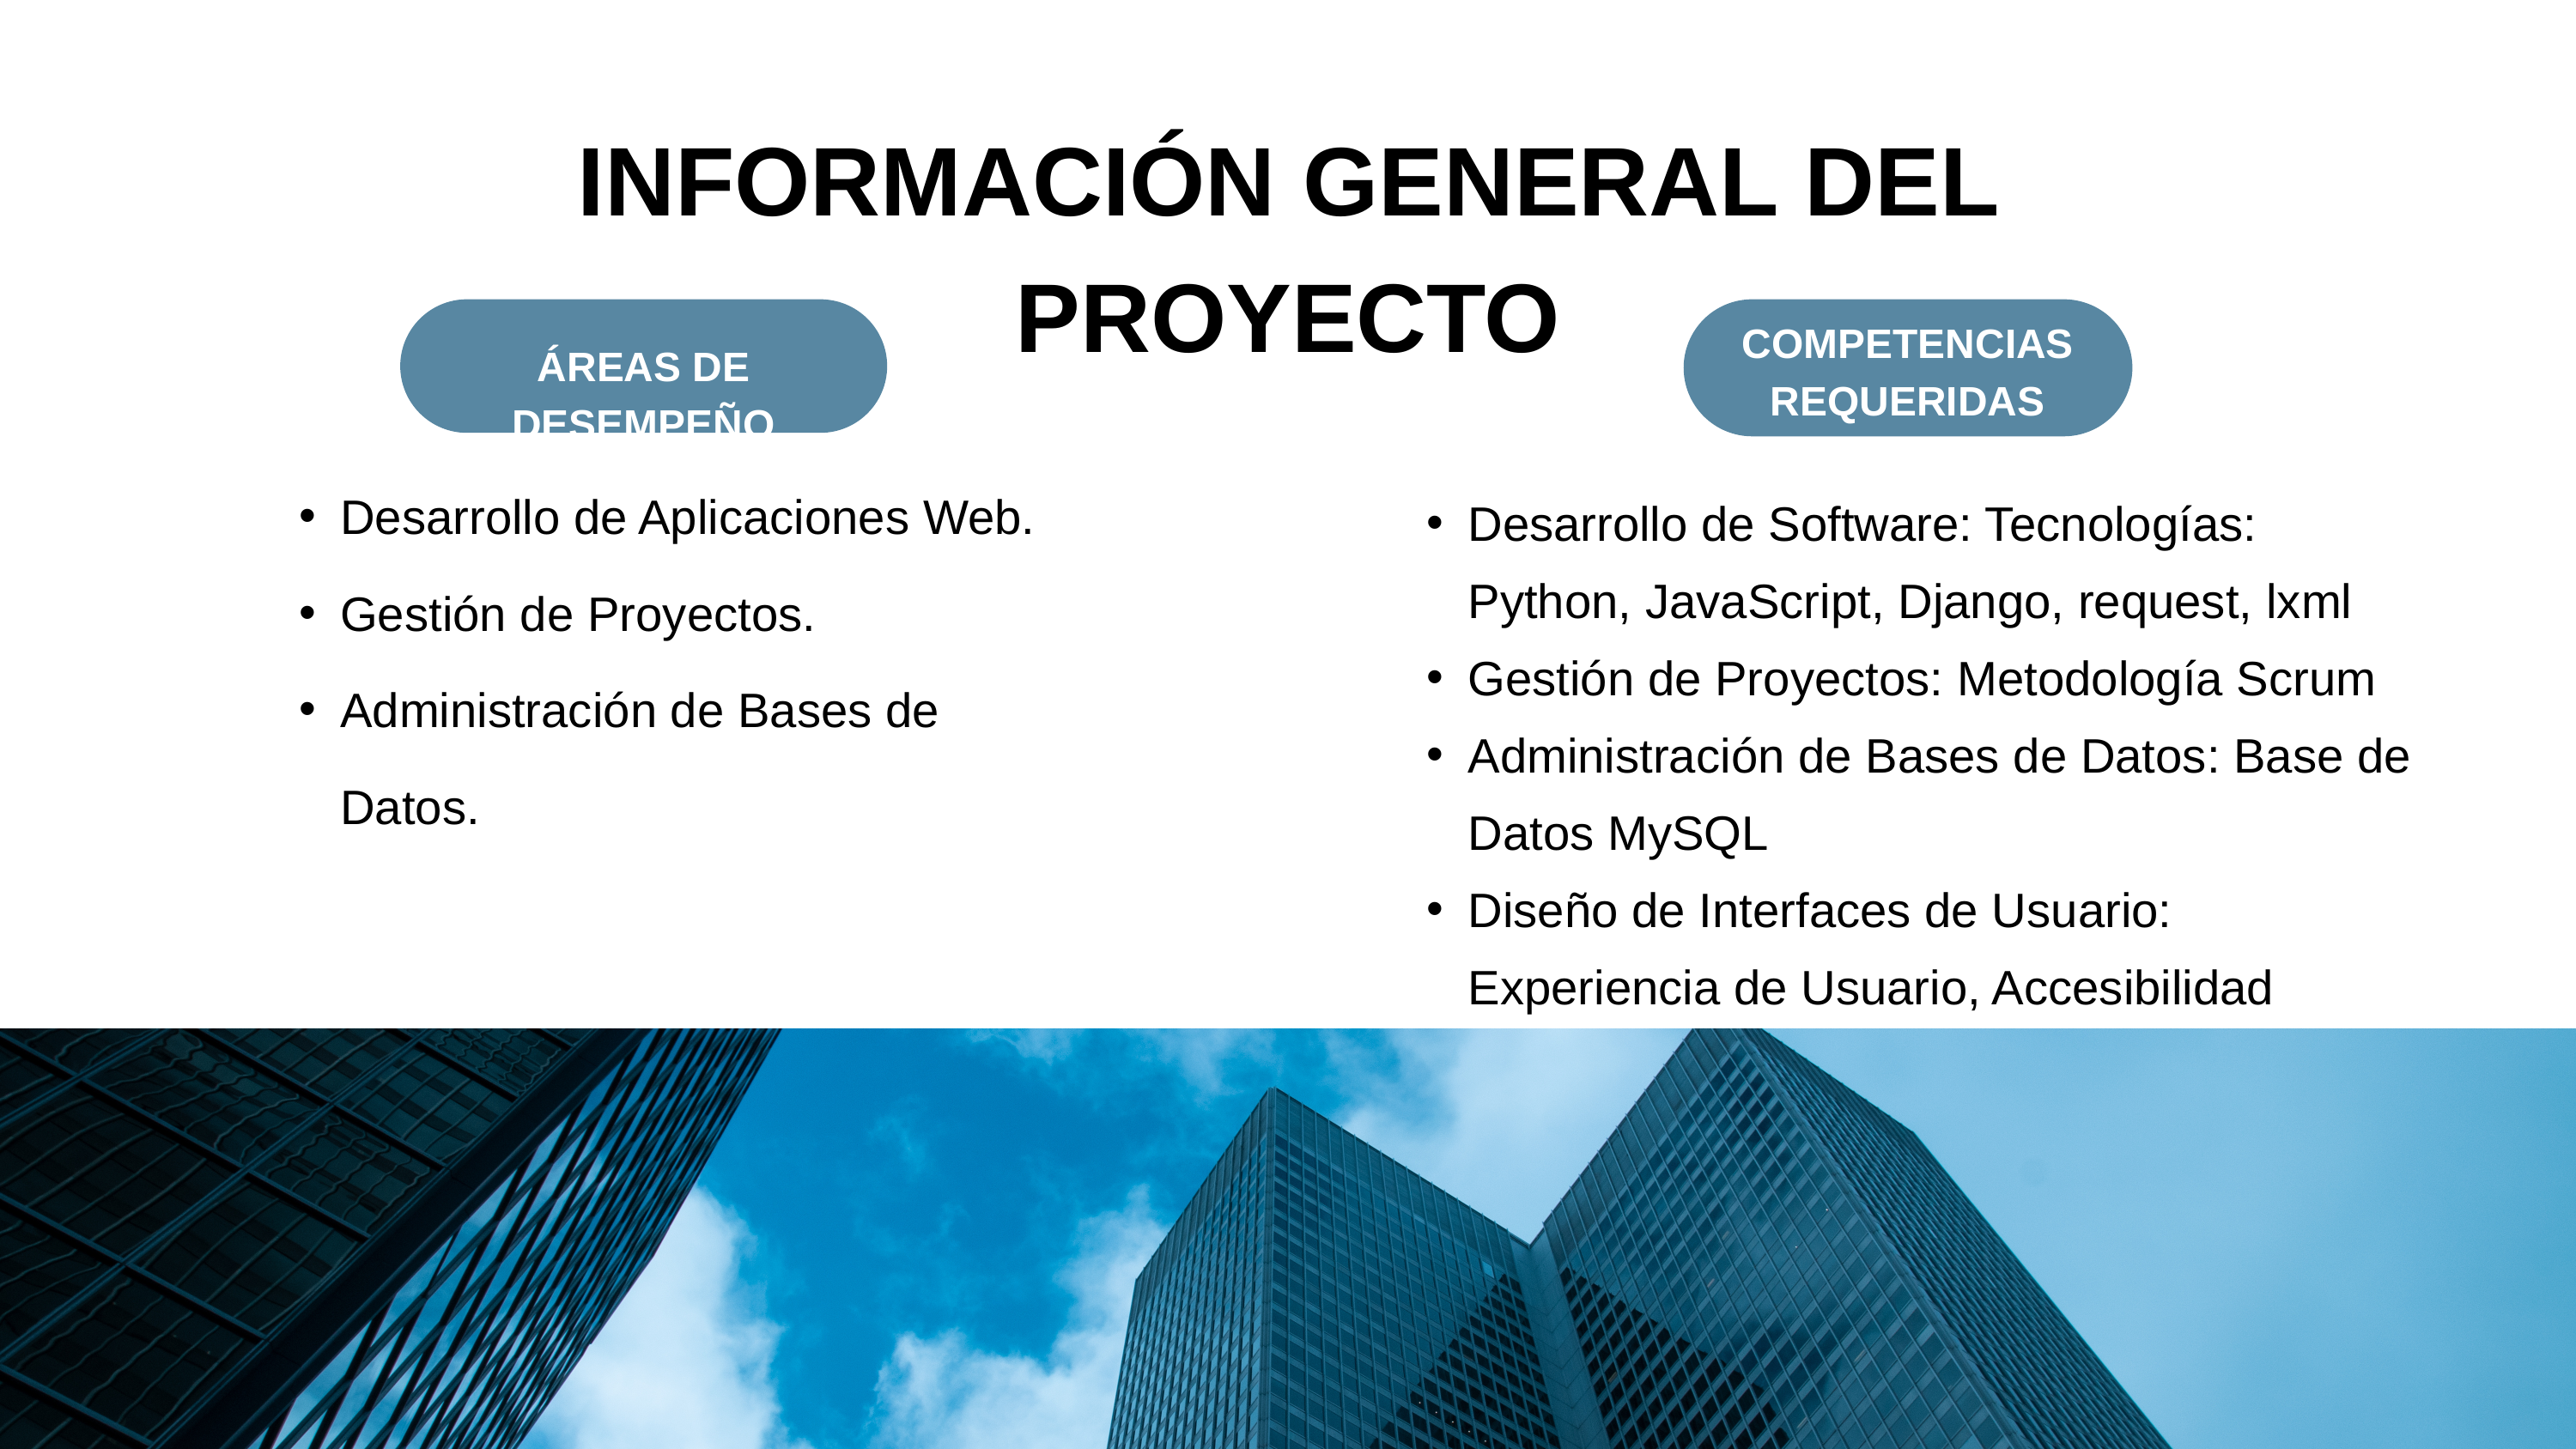

INFORMACIÓN GENERAL DEL PROYECTO

COMPETENCIAS REQUERIDAS
ÁREAS DE DESEMPEÑO
Desarrollo de Aplicaciones Web.
Gestión de Proyectos.
Administración de Bases de Datos.

Desarrollo de Software: Tecnologías: Python, JavaScript, Django, request, lxml
Gestión de Proyectos: Metodología Scrum
Administración de Bases de Datos: Base de Datos MySQL
Diseño de Interfaces de Usuario: Experiencia de Usuario, Accesibilidad